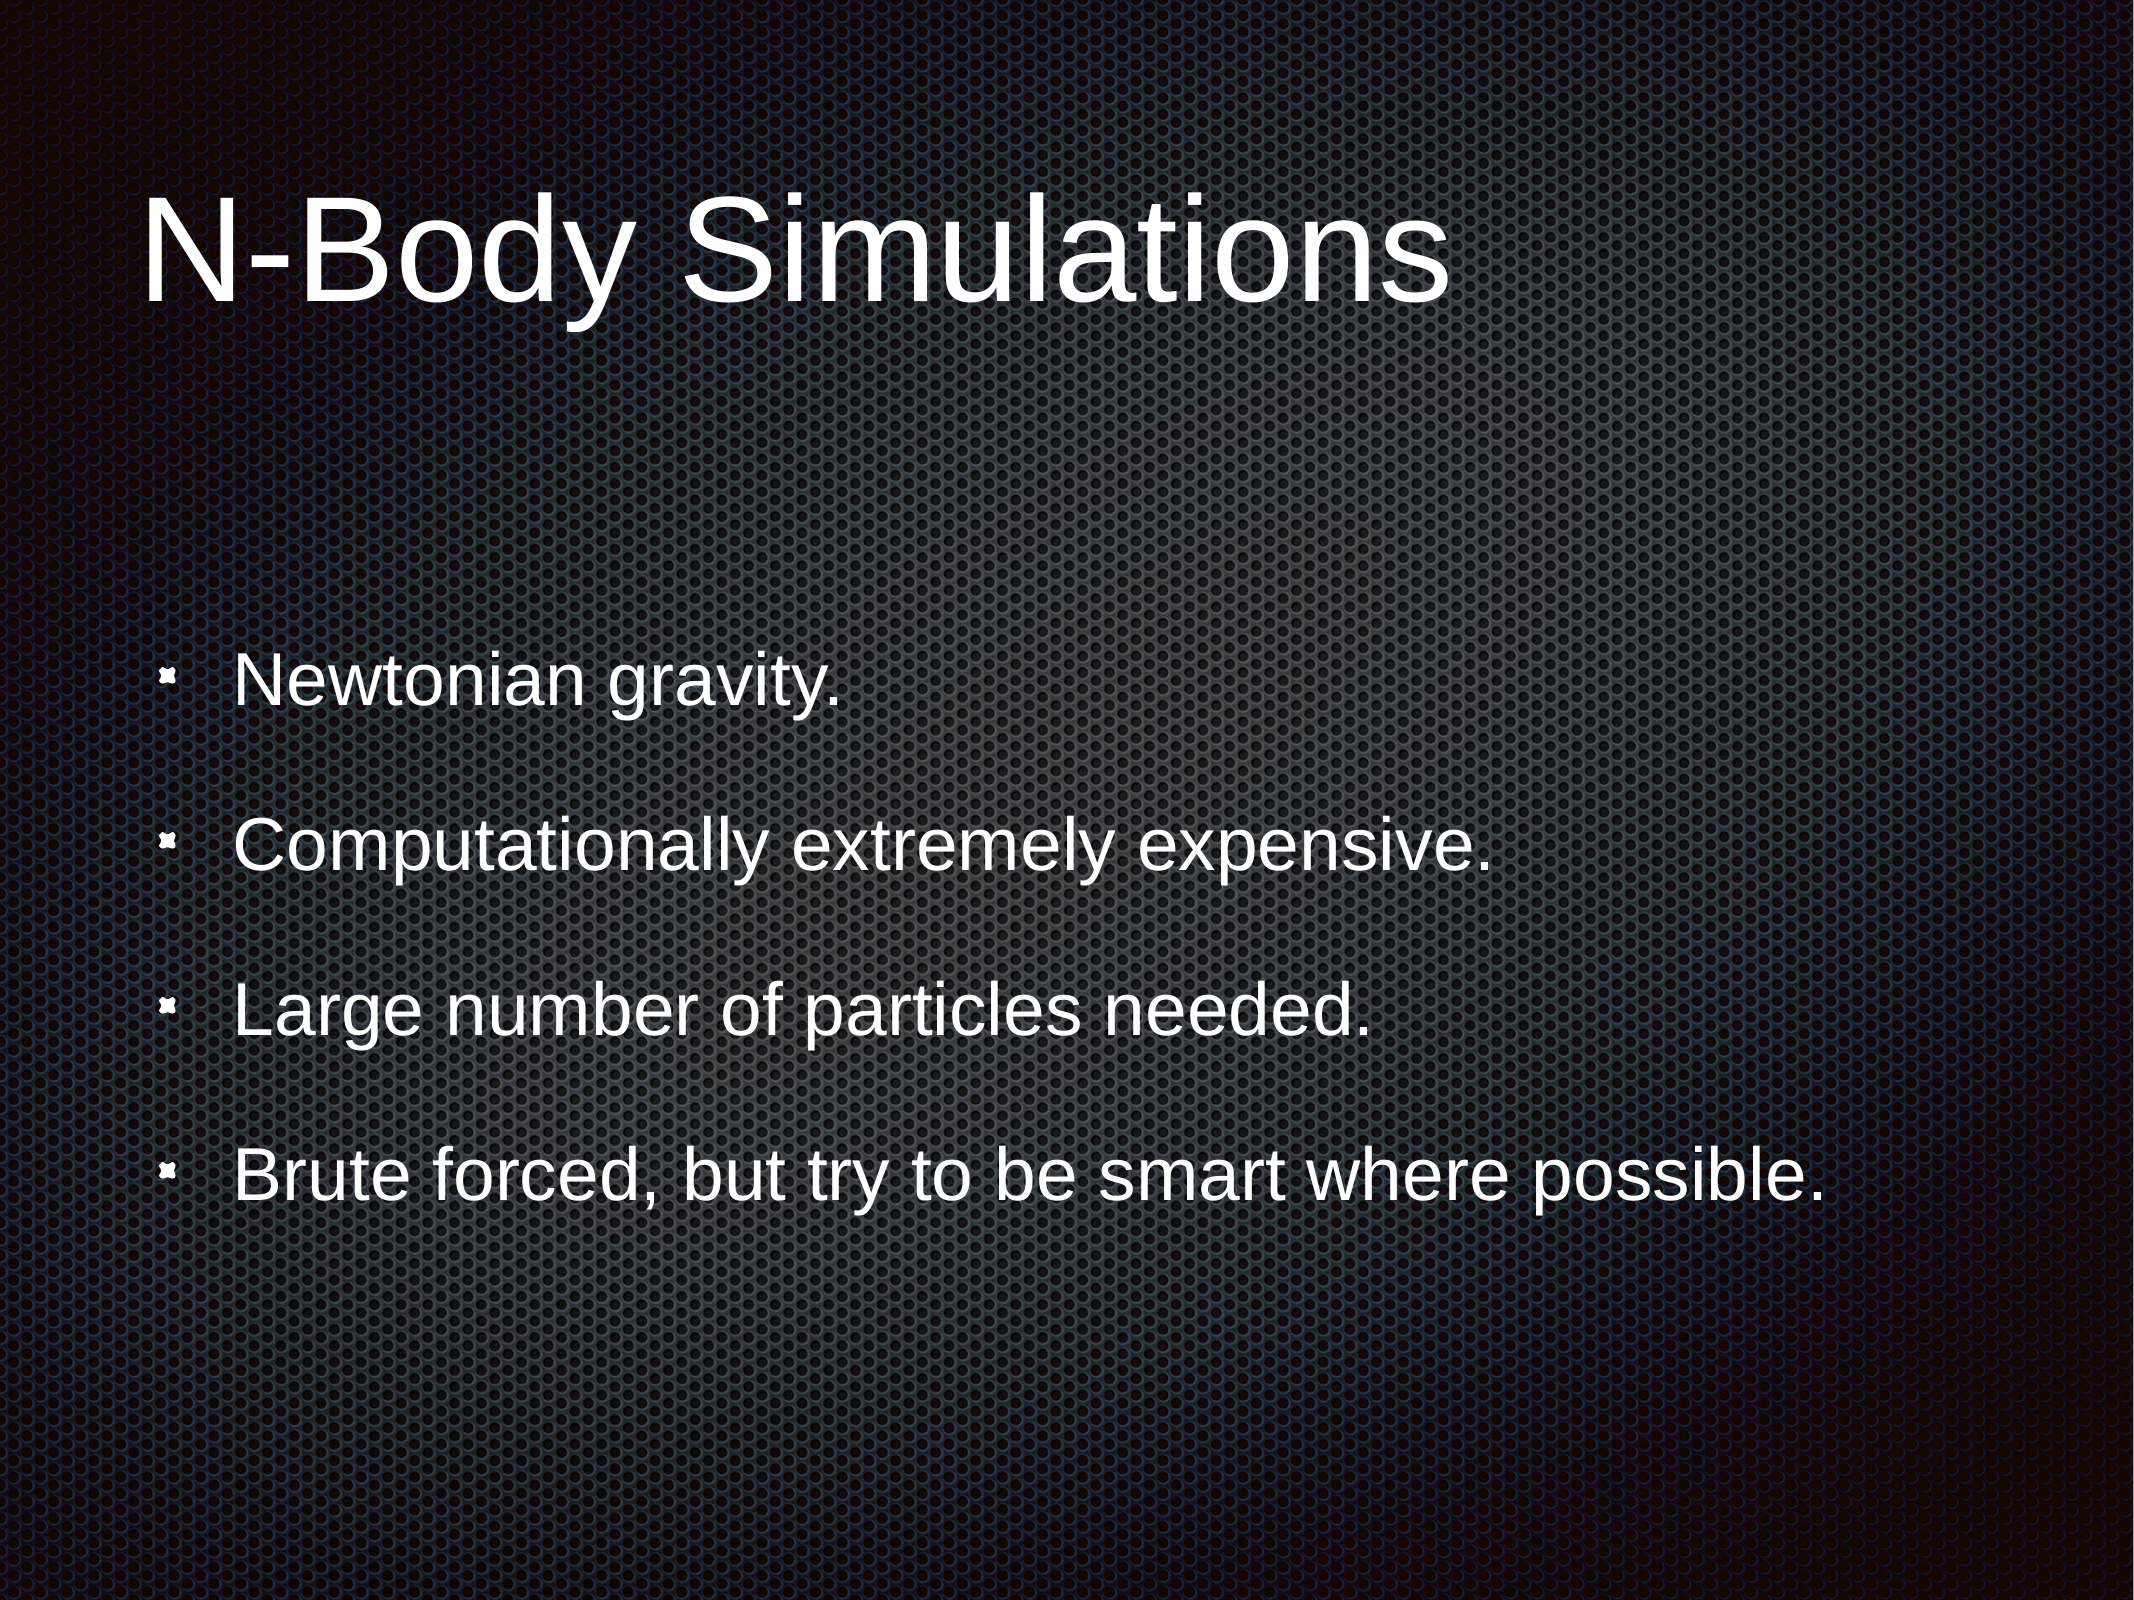

# N-Body Simulations
Newtonian gravity.
Computationally extremely expensive.
Large number of particles needed.
Brute forced, but try to be smart where possible.